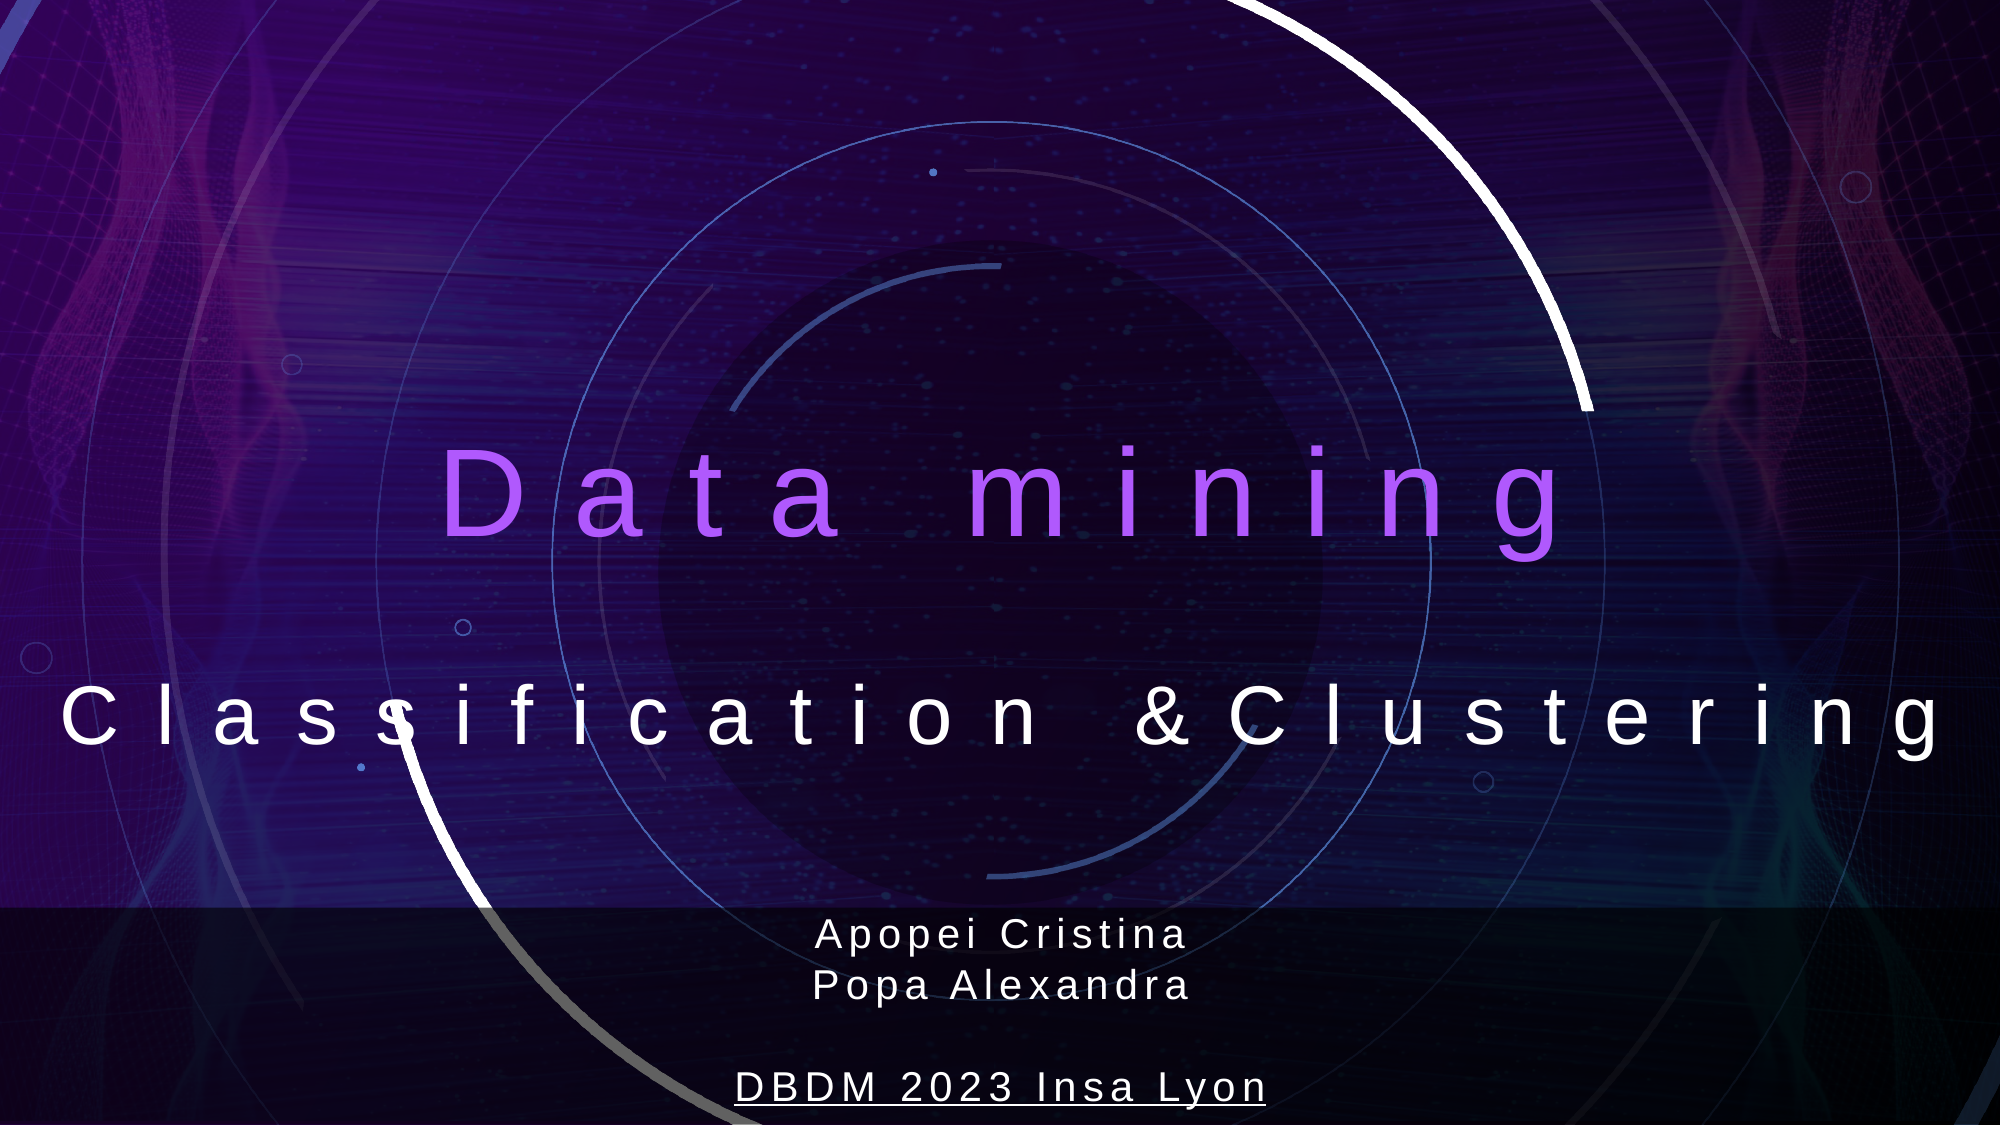

# Data mining
Classification &Clustering
Apopei Cristina
Popa Alexandra

DBDM 2023 Insa Lyon